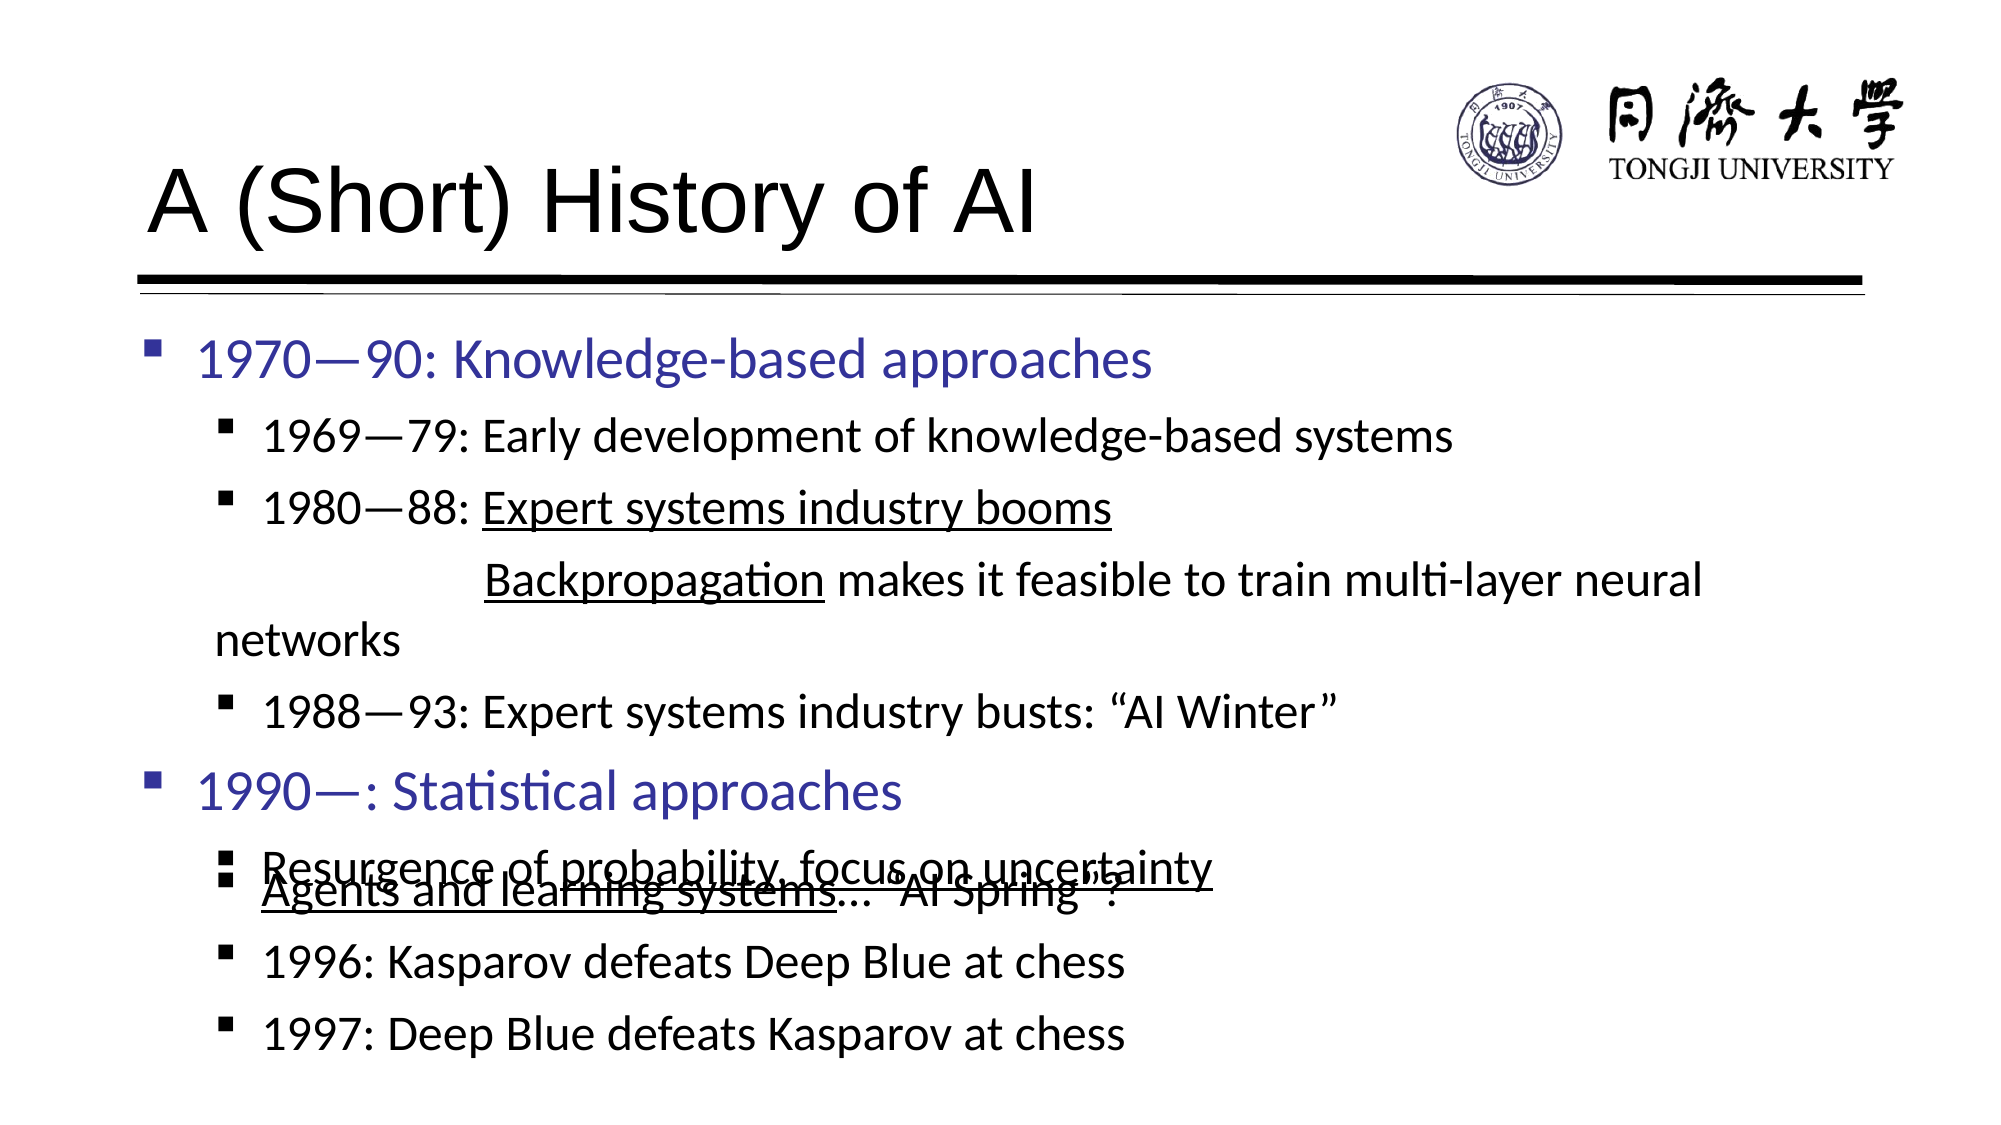

# A (Short) History of AI
1970—90: Knowledge-based approaches
1969—79: Early development of knowledge-based systems
1980—88: Expert systems industry booms
                        Backpropagation makes it feasible to train multi-layer neural networks
1988—93: Expert systems industry busts: “AI Winter”
1990—: Statistical approaches
Resurgence of probability, focus on uncertainty
Agents and learning systems… “AI Spring”?
1996: Kasparov defeats Deep Blue at chess
1997: Deep Blue defeats Kasparov at chess